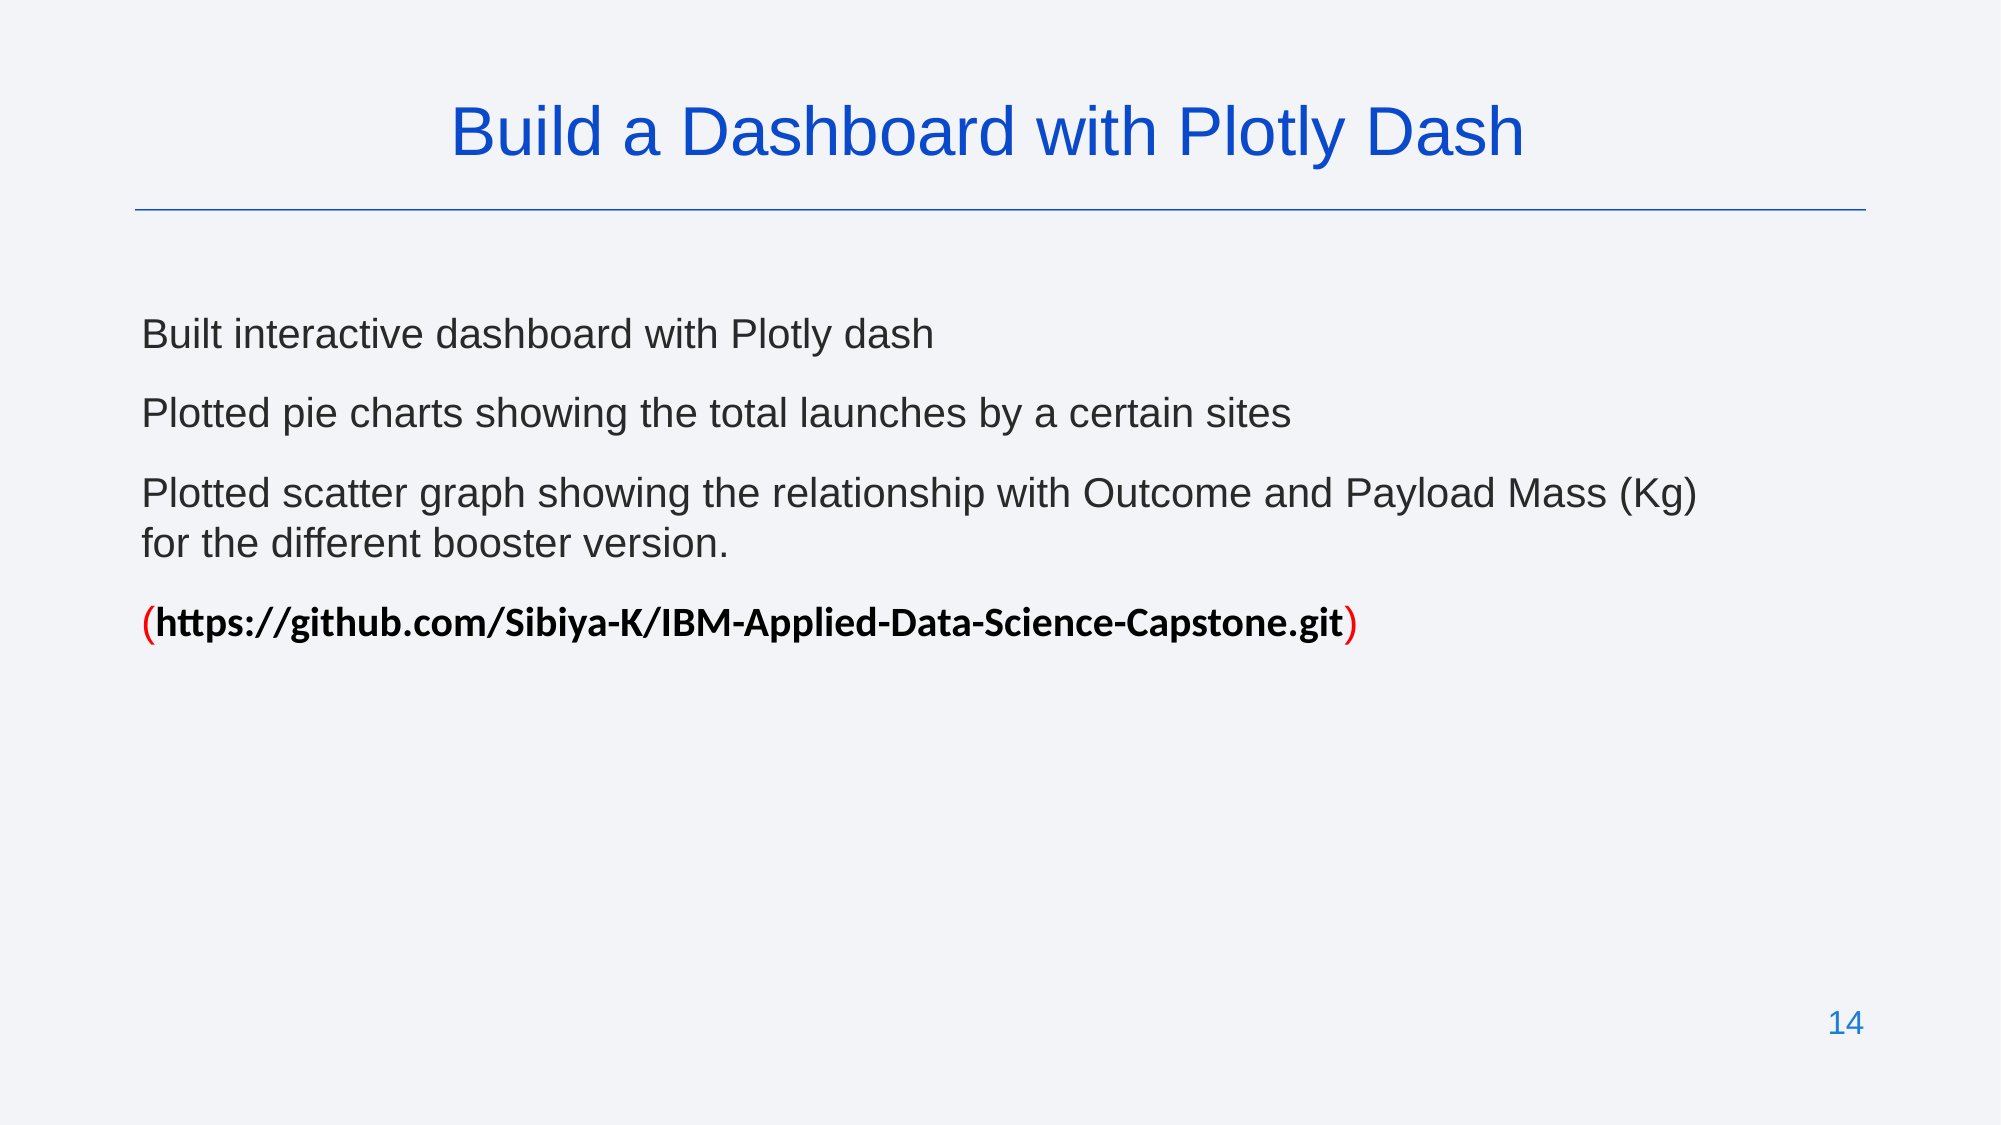

Build a Dashboard with Plotly Dash
Built interactive dashboard with Plotly dash
Plotted pie charts showing the total launches by a certain sites
Plotted scatter graph showing the relationship with Outcome and Payload Mass (Kg) for the different booster version.
(https://github.com/Sibiya-K/IBM-Applied-Data-Science-Capstone.git)

14